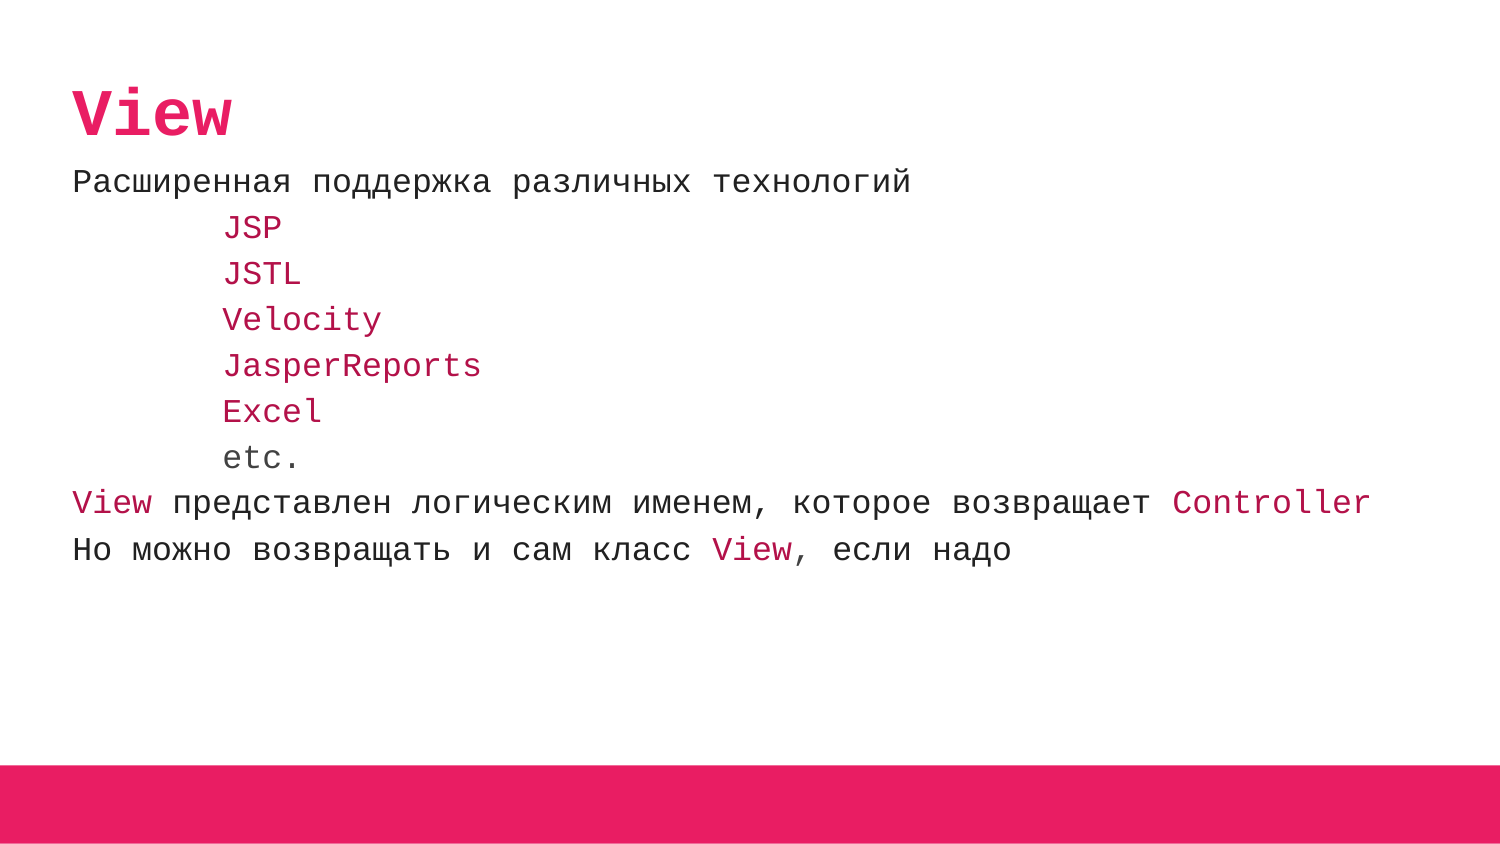

# View
Расширенная поддержка различных технологий
	JSP
	JSTL
	Velocity
	JasperReports
	Excel
	etc.
View представлен логическим именем, которое возвращает Controller
Но можно возвращать и сам класс View, если надо